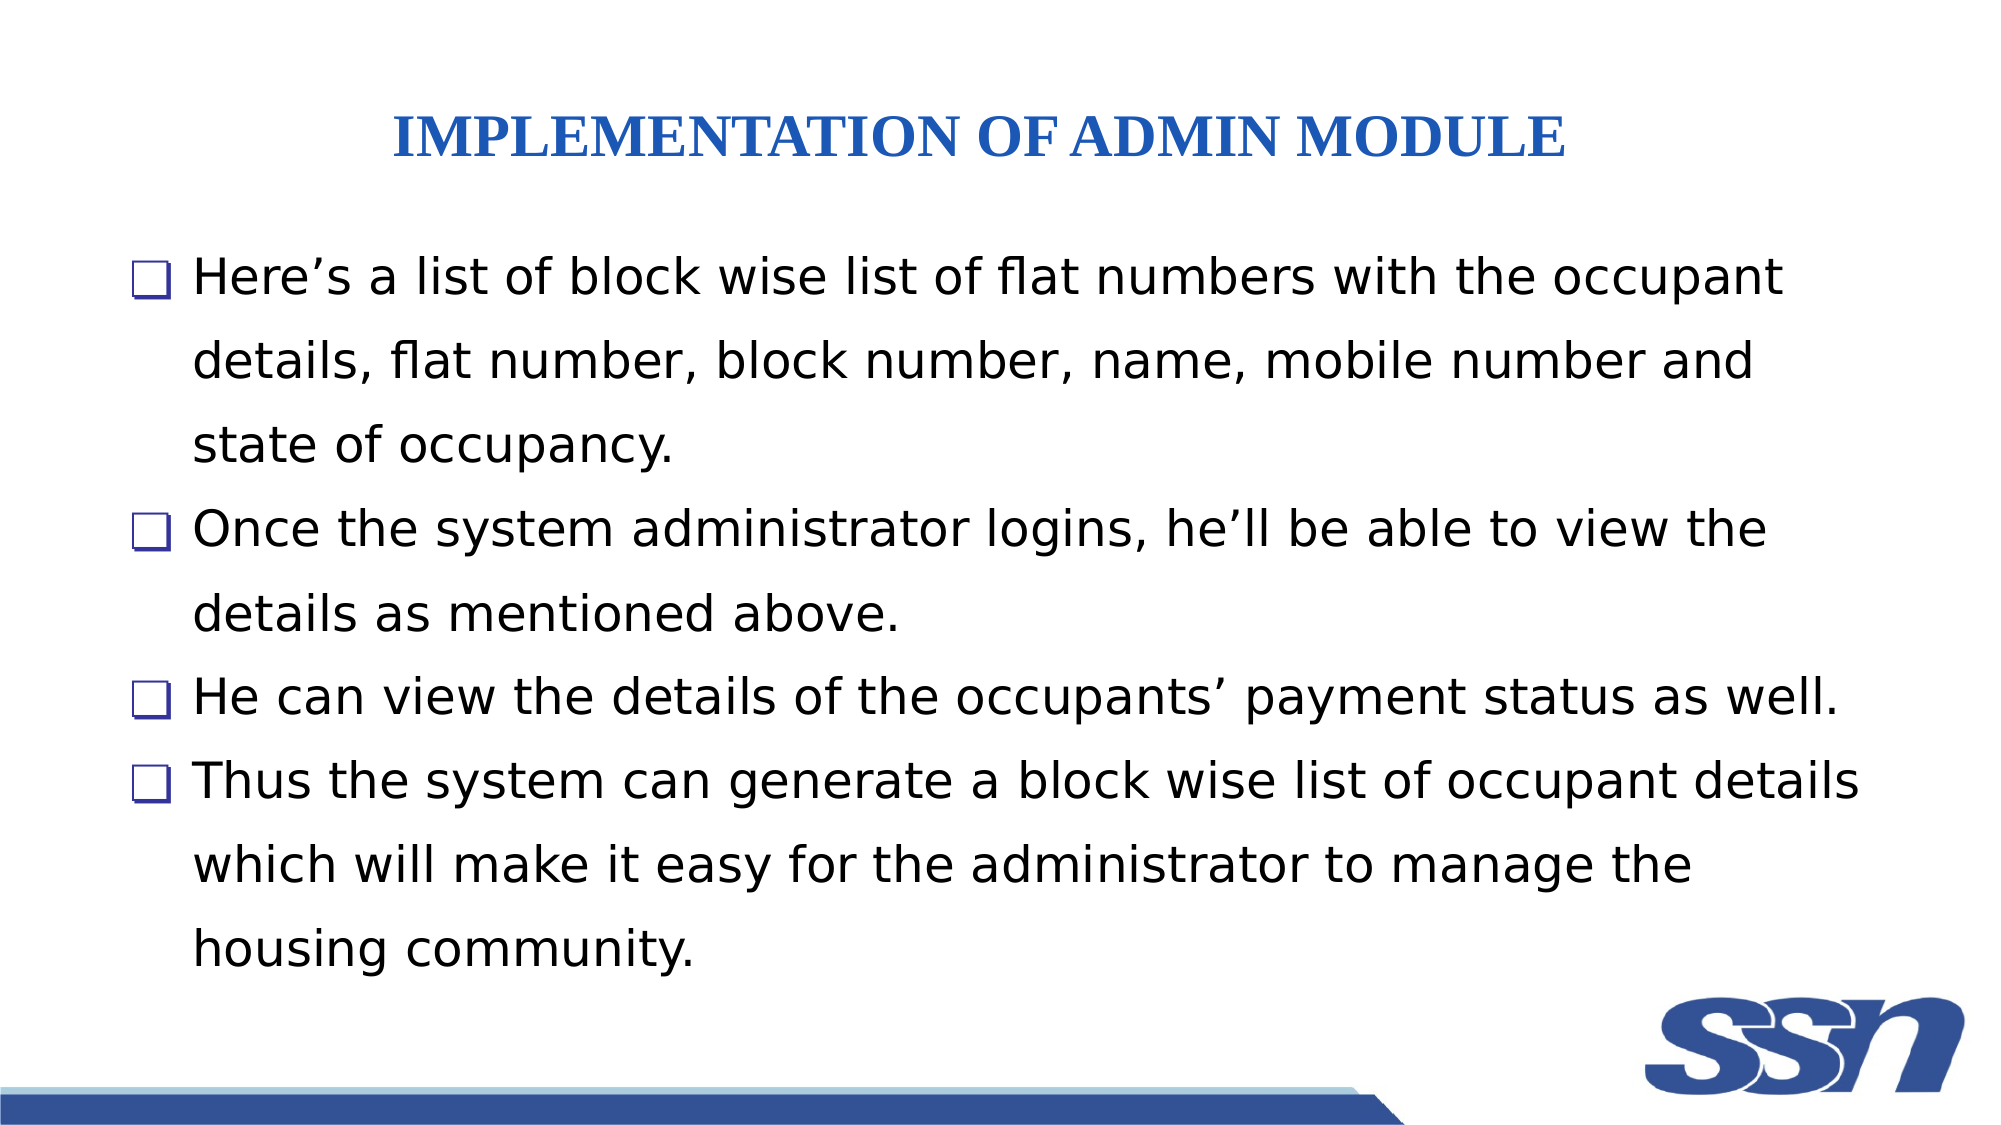

# IMPLEMENTATION OF ADMIN MODULE
Here’s a list of block wise list of flat numbers with the occupant details, flat number, block number, name, mobile number and state of occupancy.
Once the system administrator logins, he’ll be able to view the details as mentioned above.
He can view the details of the occupants’ payment status as well.
Thus the system can generate a block wise list of occupant details which will make it easy for the administrator to manage the housing community.